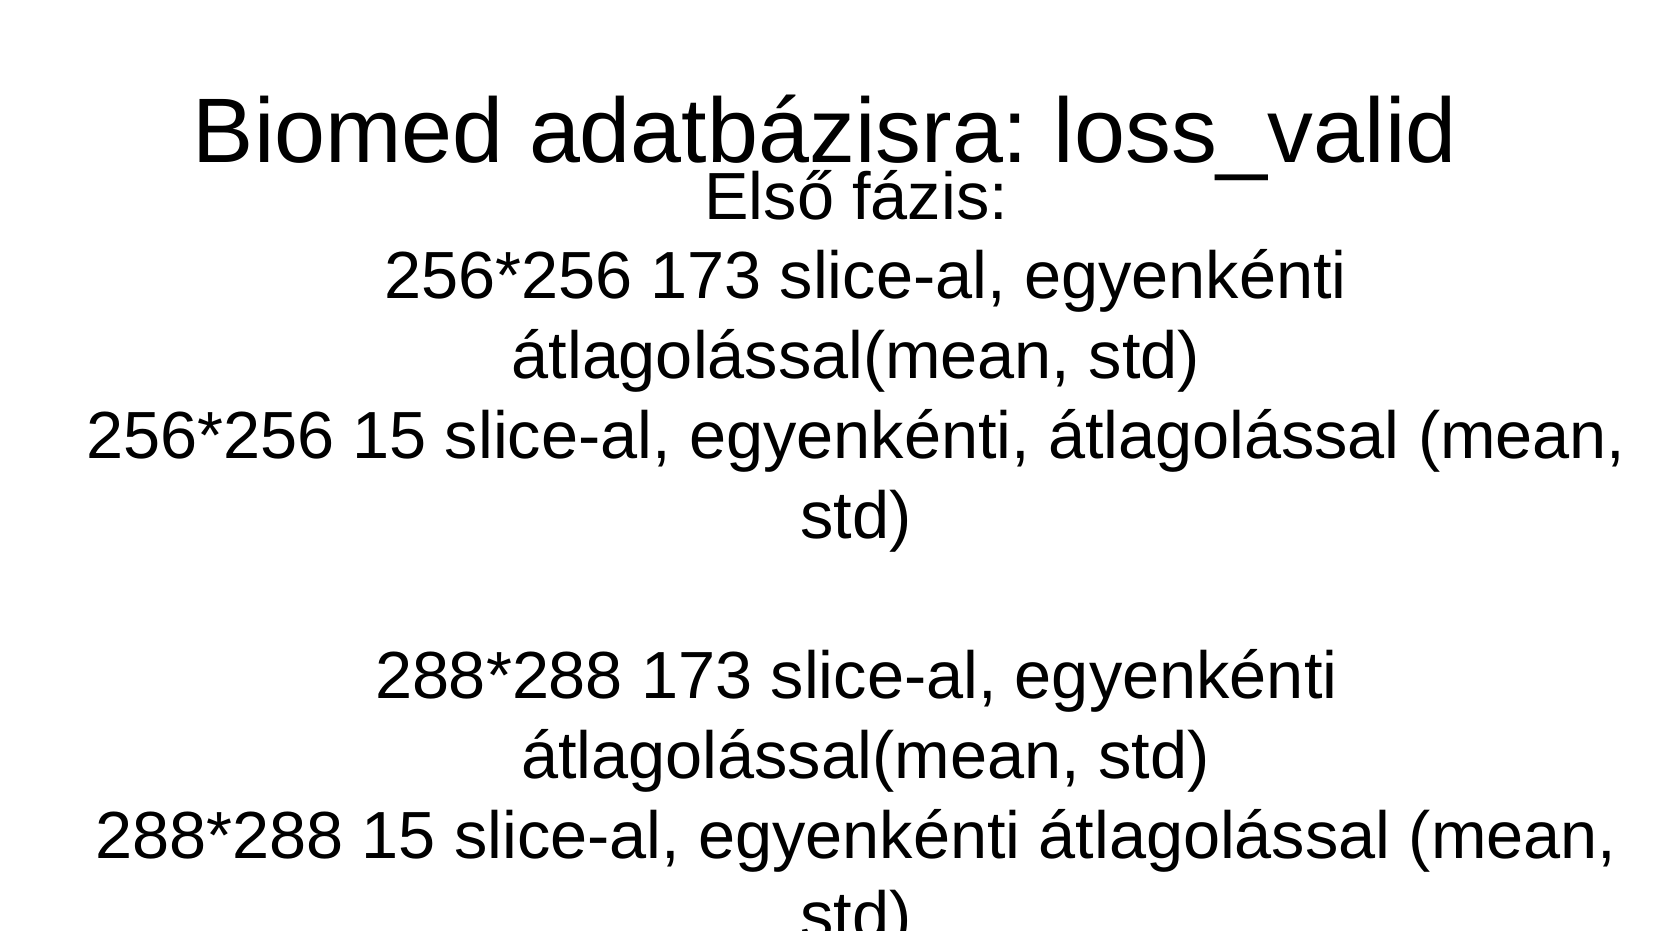

Első fázis:
 256*256 173 slice-al, egyenkénti átlagolással(mean, std)
256*256 15 slice-al, egyenkénti, átlagolással (mean, std)

288*288 173 slice-al, egyenkénti
 átlagolással(mean, std)
288*288 15 slice-al, egyenkénti átlagolással (mean, std)
Biomed adatbázisra: loss_valid